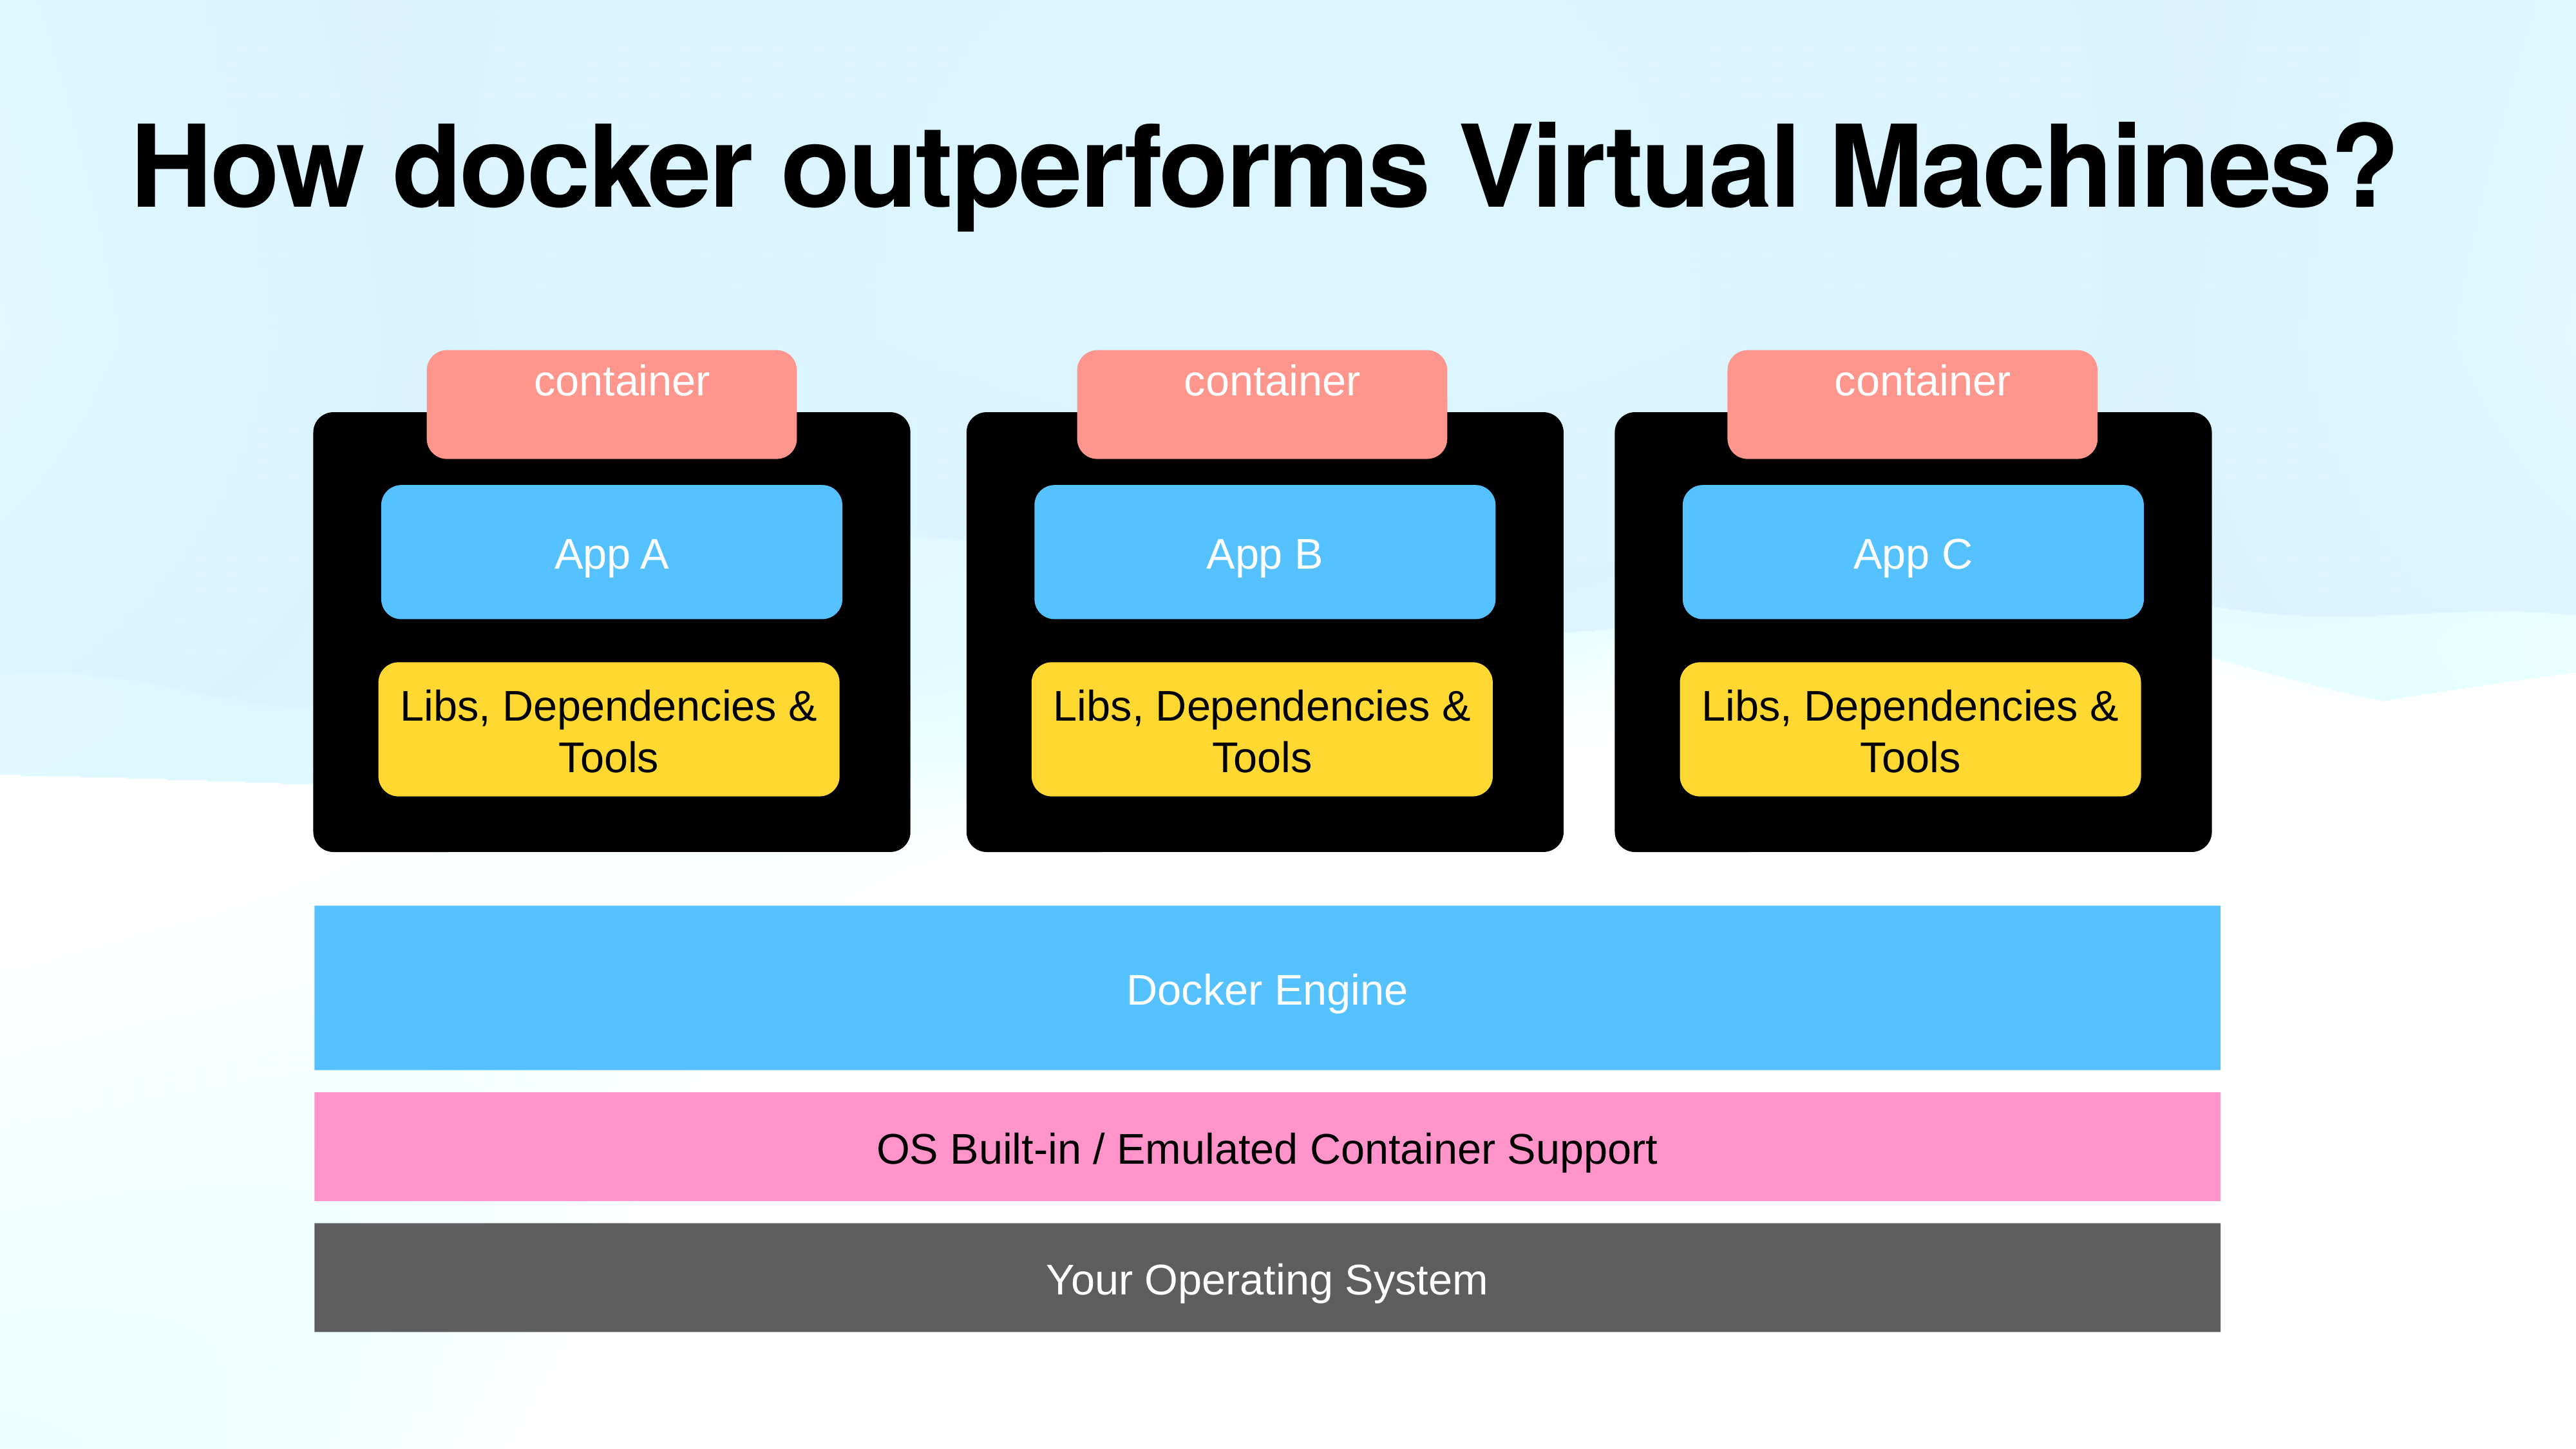

# How docker outperforms Virtual Machines?
    container
    container
    container

App A
App B
App C
Libs, Dependencies & Tools
Libs, Dependencies & Tools
Libs, Dependencies & Tools
Docker Engine
OS Built-in / Emulated Container Support
Your Operating System